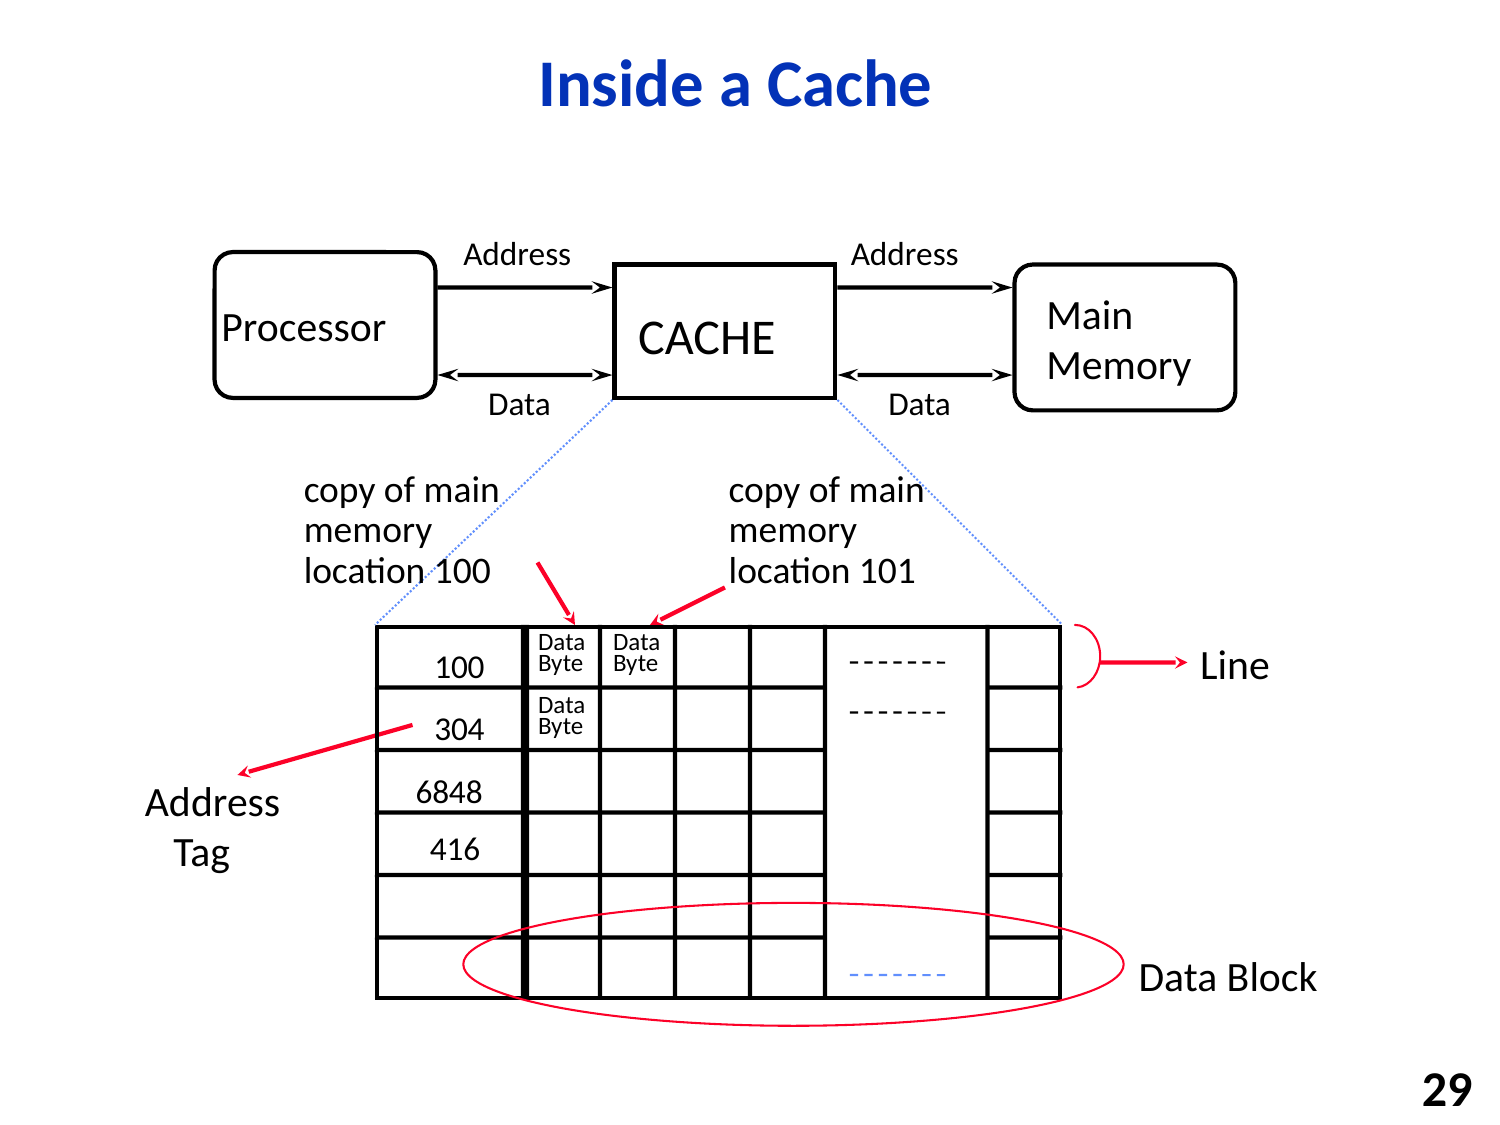

# Inside a Cache
Address
Address

Main
Memory

Processor
CACHE
Data
Data

copy of main
memory
location 100
copy of main
memory
location 101

Data
Byte
Data
Byte

Line
100

Data
Byte
304

6848
  Address
     Tag

 416

Data Block

29